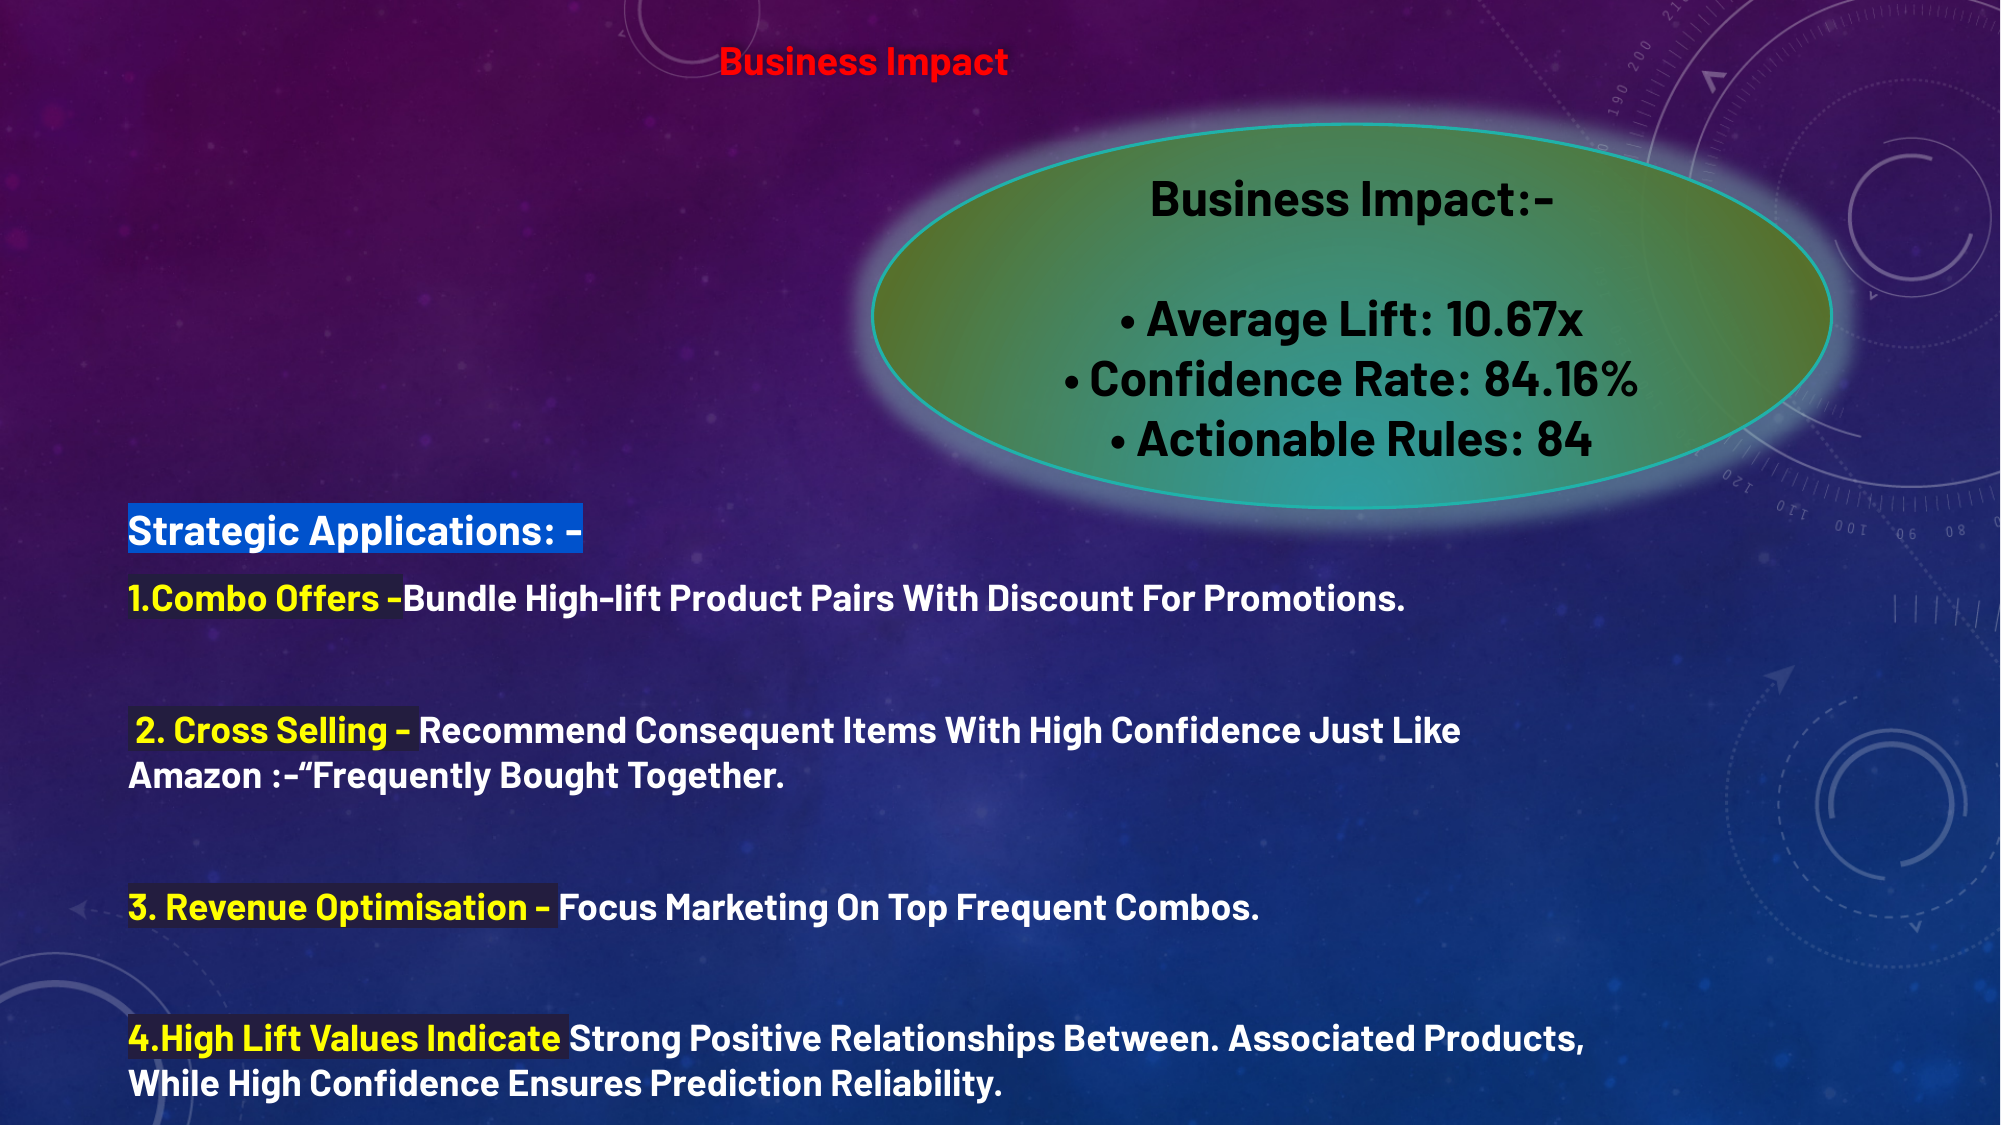

# Business Impact
Business Impact:-

• Average Lift: 10.67x
• Confidence Rate: 84.16%
• Actionable Rules: 84

Strategic Applications: -
1.Combo Offers -Bundle High-lift Product Pairs With Discount For Promotions.

 2. Cross Selling - Recommend Consequent Items With High Confidence Just Like Amazon :-“Frequently Bought Together.

3. Revenue Optimisation - Focus Marketing On Top Frequent Combos.

4.High Lift Values Indicate Strong Positive Relationships Between. Associated Products, While High Confidence Ensures Prediction Reliability.